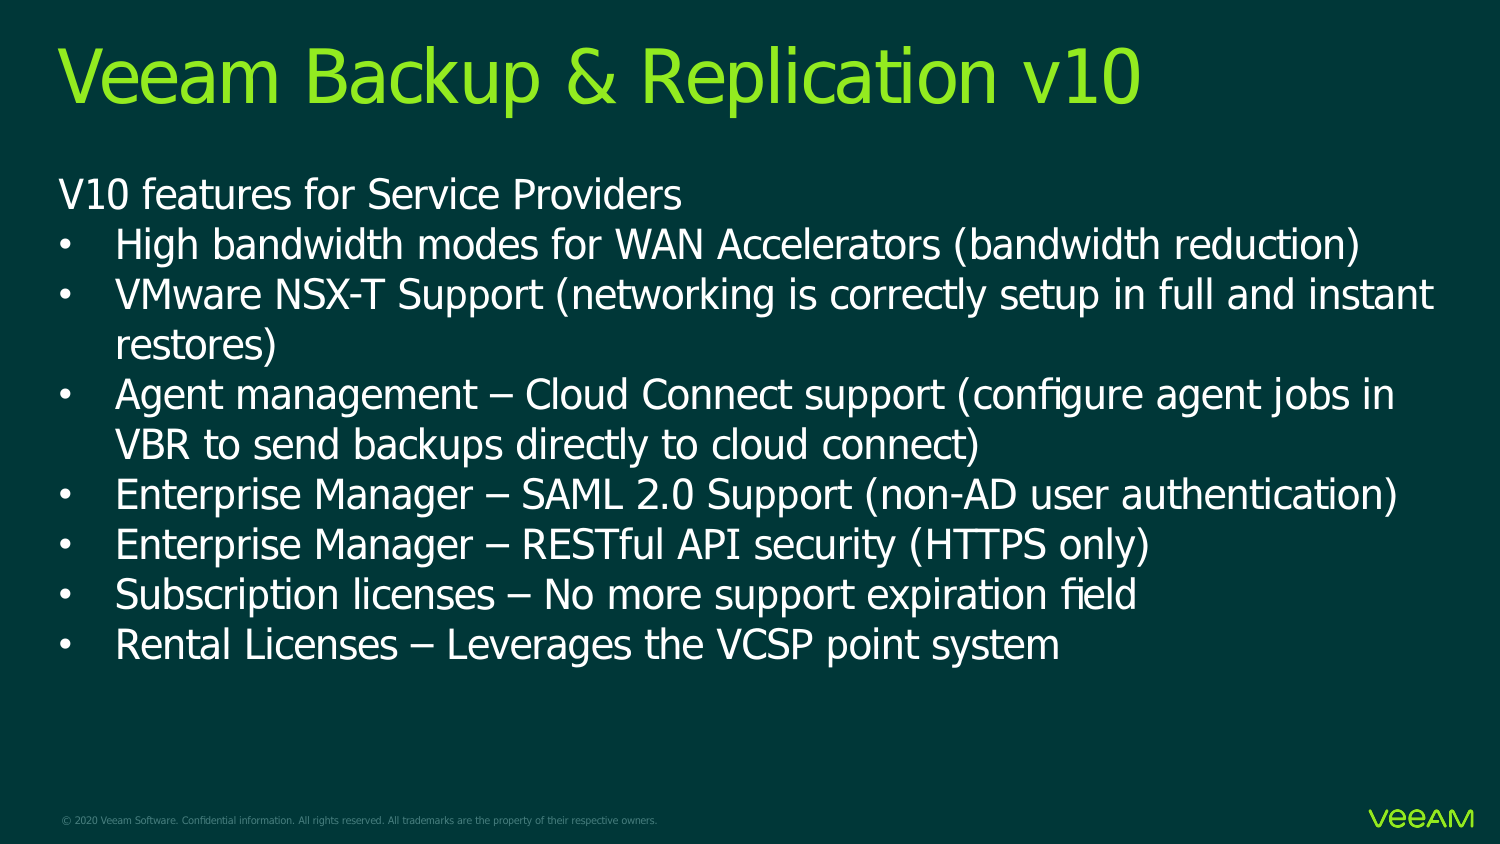

# Veeam Backup & Replication v10
V10 features for Service Providers
High bandwidth modes for WAN Accelerators (bandwidth reduction)
VMware NSX-T Support (networking is correctly setup in full and instant restores)
Agent management – Cloud Connect support (configure agent jobs in VBR to send backups directly to cloud connect)
Enterprise Manager – SAML 2.0 Support (non-AD user authentication)
Enterprise Manager – RESTful API security (HTTPS only)
Subscription licenses – No more support expiration field
Rental Licenses – Leverages the VCSP point system